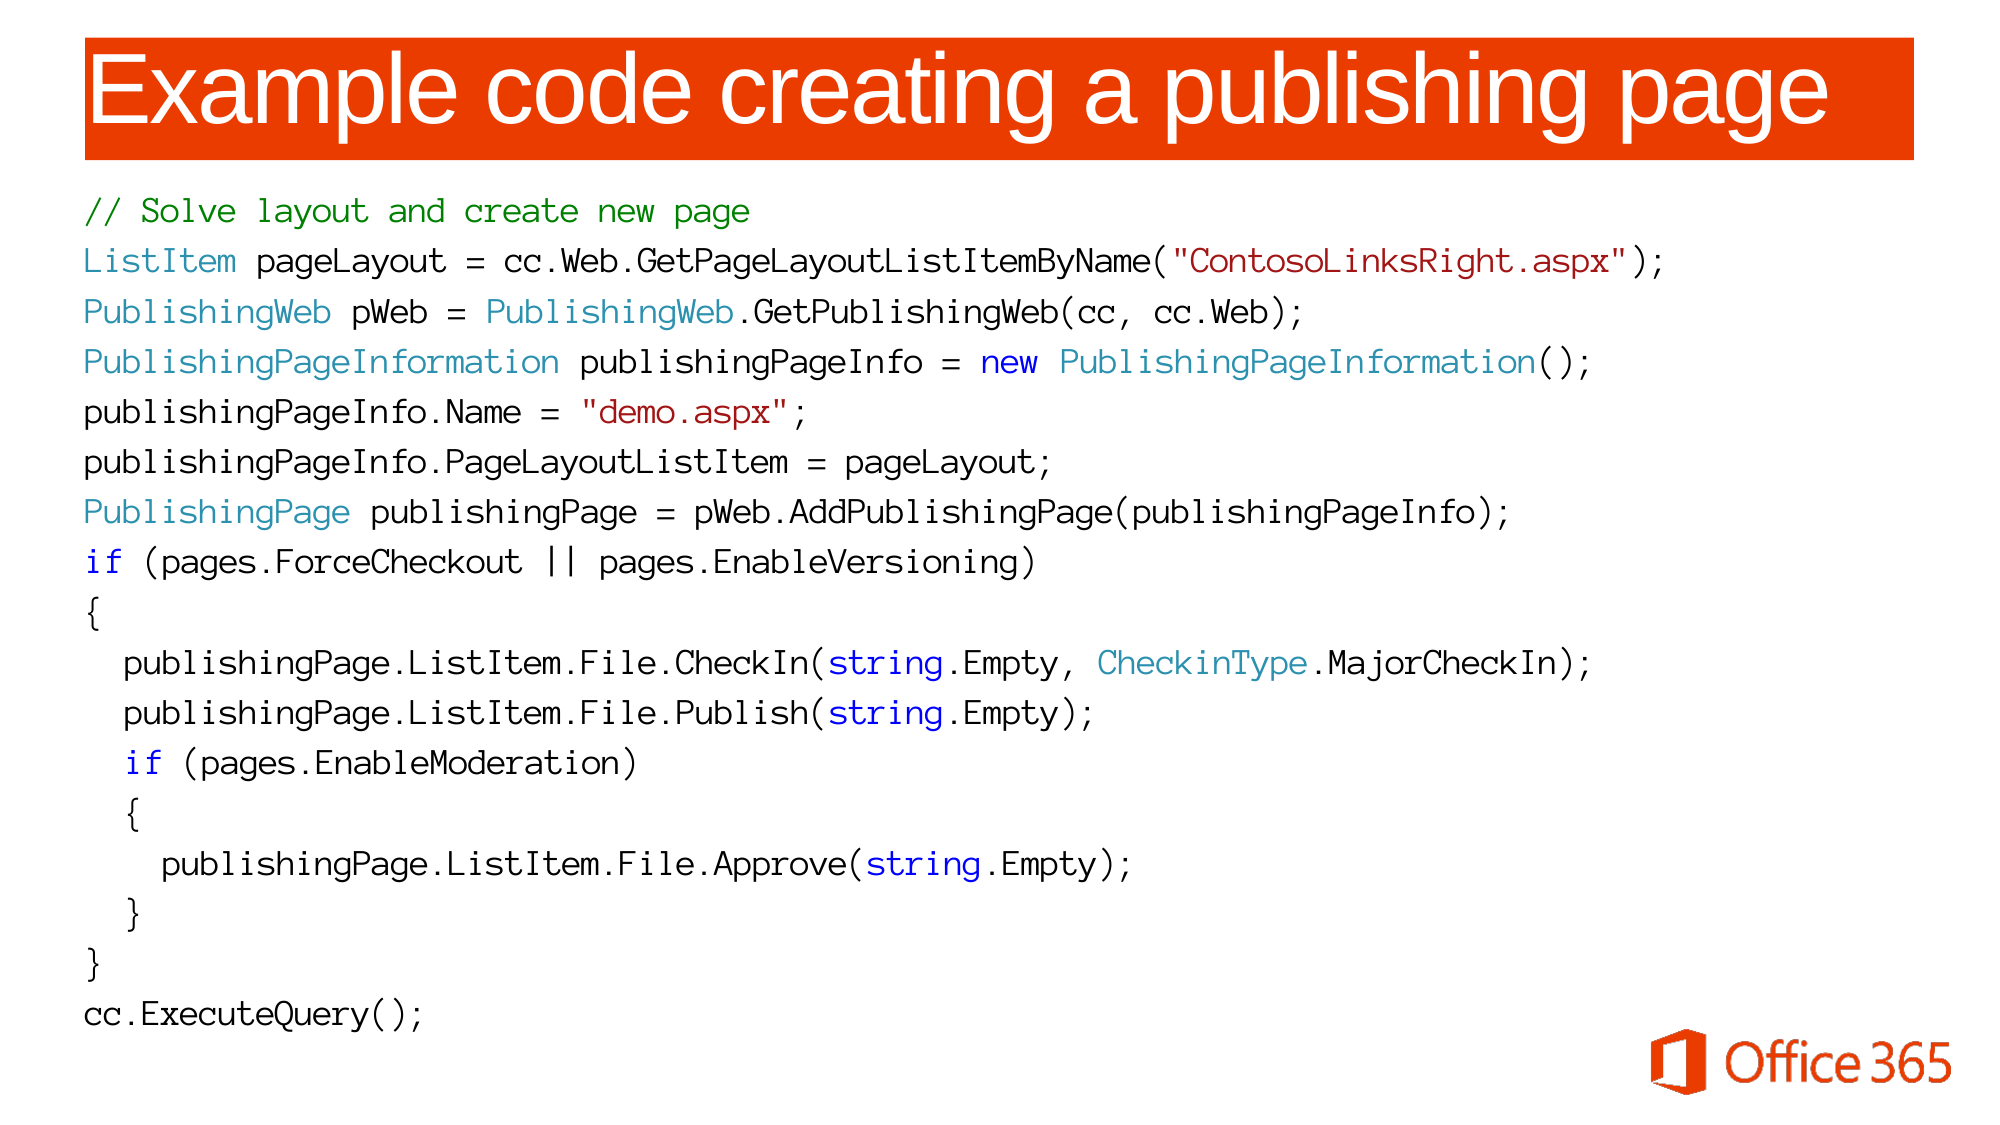

# Example code creating a publishing page
// Solve layout and create new page
ListItem pageLayout = cc.Web.GetPageLayoutListItemByName("ContosoLinksRight.aspx");
PublishingWeb pWeb = PublishingWeb.GetPublishingWeb(cc, cc.Web);
PublishingPageInformation publishingPageInfo = new PublishingPageInformation();
publishingPageInfo.Name = "demo.aspx";
publishingPageInfo.PageLayoutListItem = pageLayout;
PublishingPage publishingPage = pWeb.AddPublishingPage(publishingPageInfo);
if (pages.ForceCheckout || pages.EnableVersioning)
{
  publishingPage.ListItem.File.CheckIn(string.Empty, CheckinType.MajorCheckIn);
  publishingPage.ListItem.File.Publish(string.Empty);
  if (pages.EnableModeration)
  {
    publishingPage.ListItem.File.Approve(string.Empty);
  }
}
cc.ExecuteQuery();